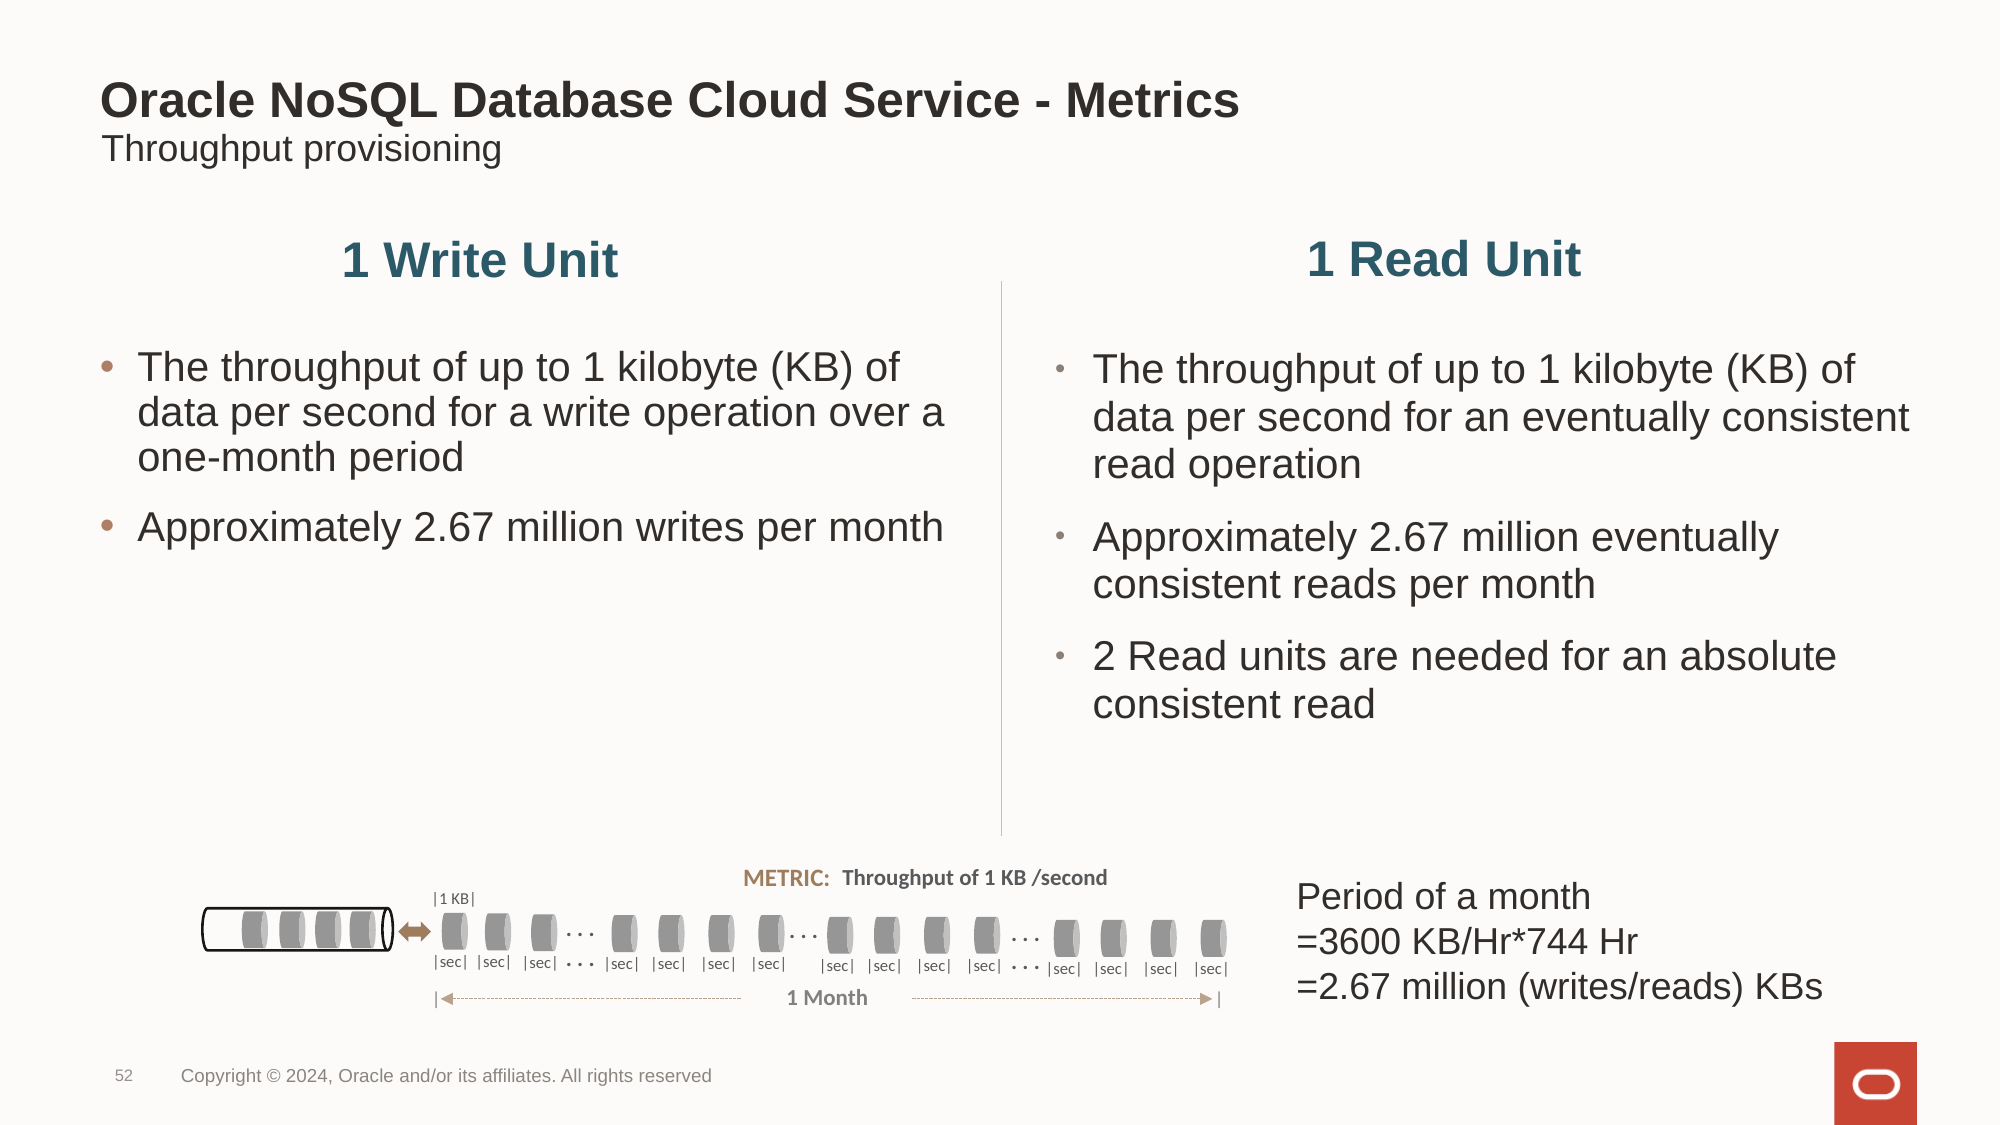

Oracle NoSQL Database Cloud Service - Metrics

Throughput provisioning

1 Read Unit
1 Write Unit
The throughput of up to 1 kilobyte (KB) of data per second for a write operation over a one-month period
Approximately 2.67 million writes per month

The throughput of up to 1 kilobyte (KB) of data per second for an eventually consistent read operation
Approximately 2.67 million eventually consistent reads per month
2 Read units are needed for an absolute consistent read

METRIC:
Throughput of 1 KB /second

|1 KB|
. . .
. . .

|sec|

|sec|

|sec|

|sec|

|sec|

|sec|
. . .

|sec|

|sec|

|sec|

|sec|

|sec|

|sec|

|sec|

|sec|

|sec|

. . .
. . .
1 Month
|
|
Period of a month
=3600 KB/Hr*744 Hr
=2.67 million (writes/reads) KBs
52
Copyright © 2024, Oracle and/or its affiliates. All rights reserved